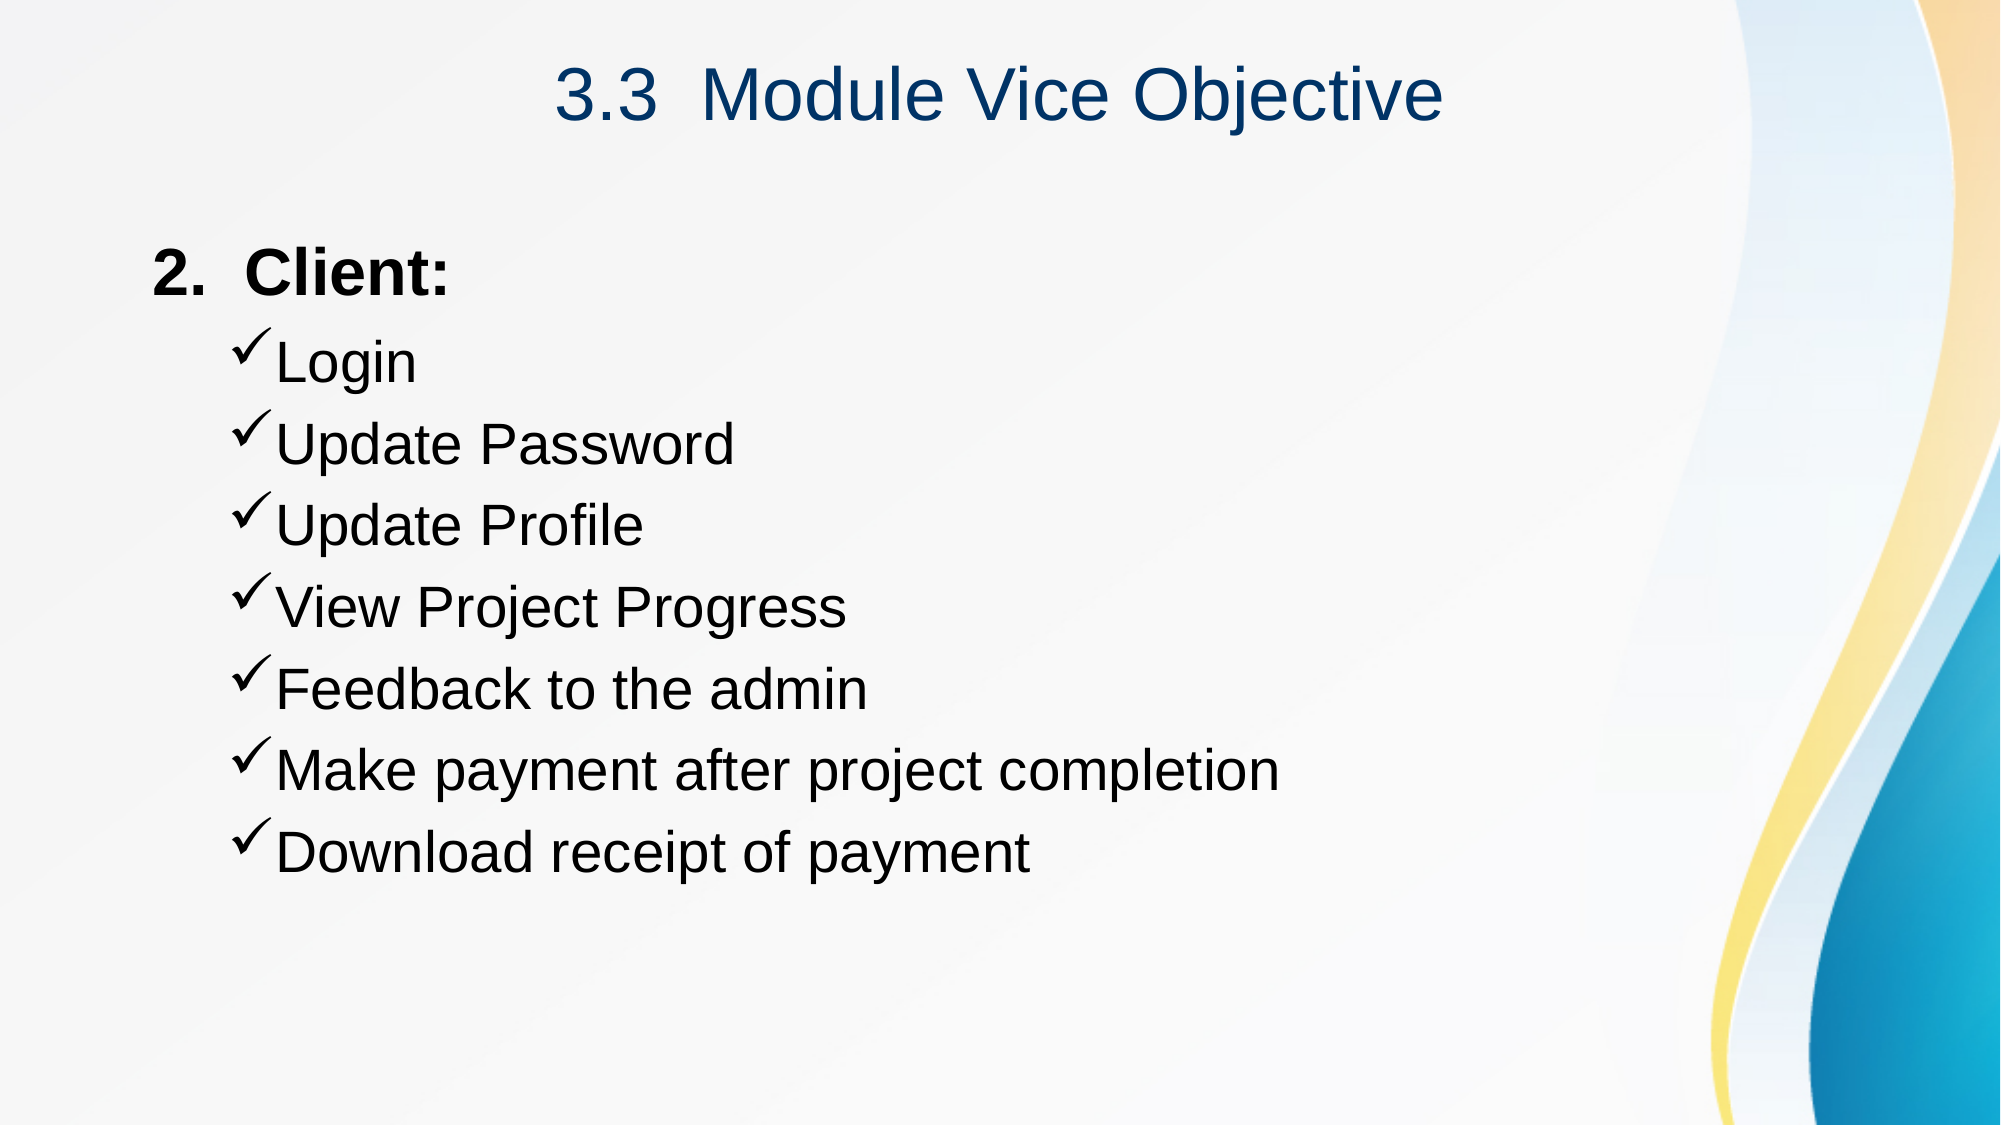

3.3  Module Vice Objective
2.  Client:
Login
Update Password
Update Profile
View Project Progress
Feedback to the admin
Make payment after project completion
Download receipt of payment